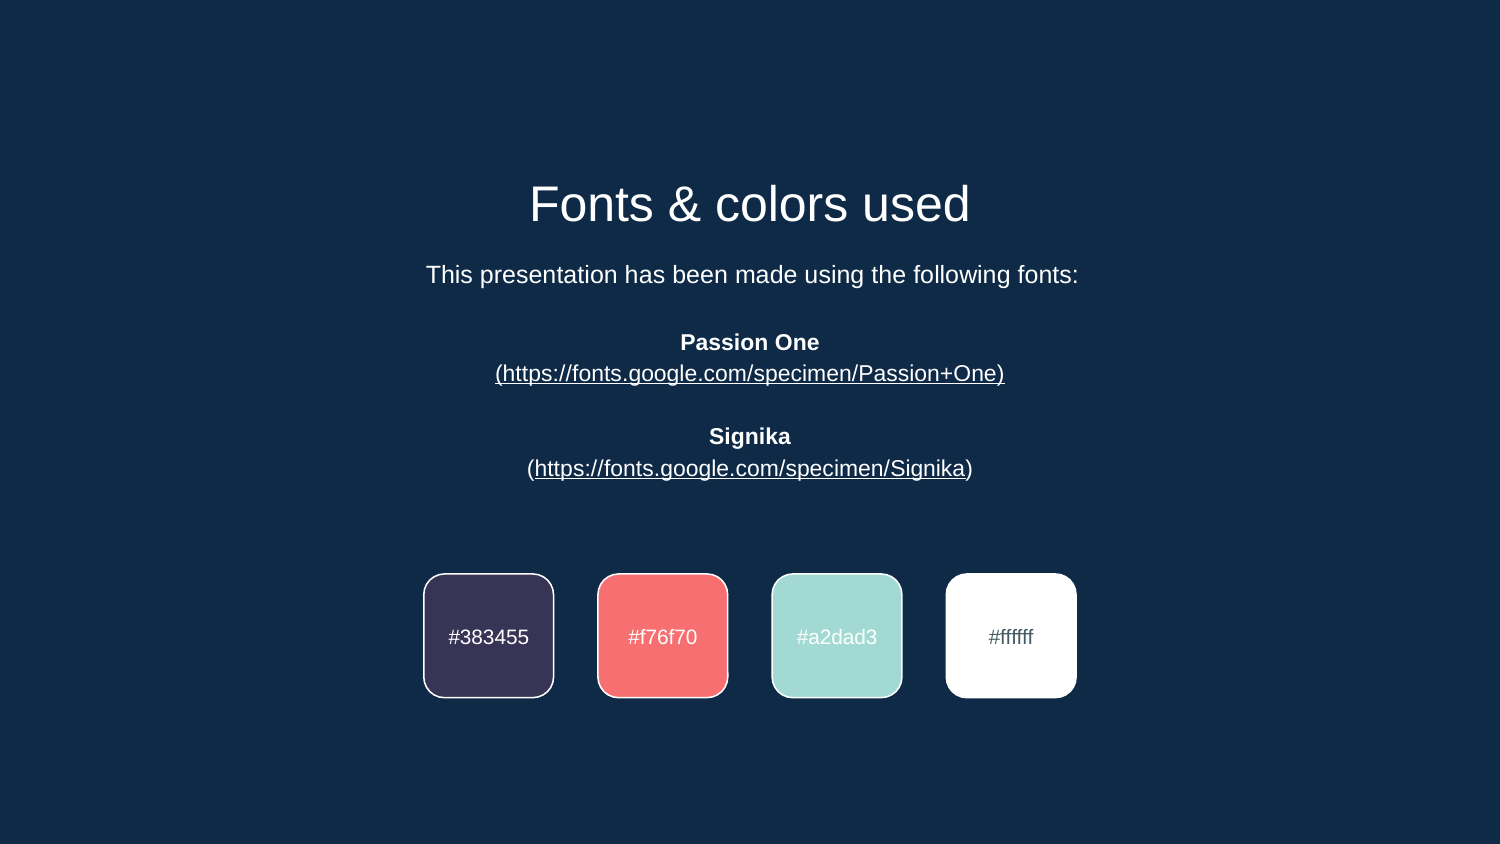

Fonts & colors used
This presentation has been made using the following fonts:

Passion One
(https://fonts.google.com/specimen/Passion+One)

Signika
(https://fonts.google.com/specimen/Signika)

#383455
#f76f70
#a2dad3
#ffffff